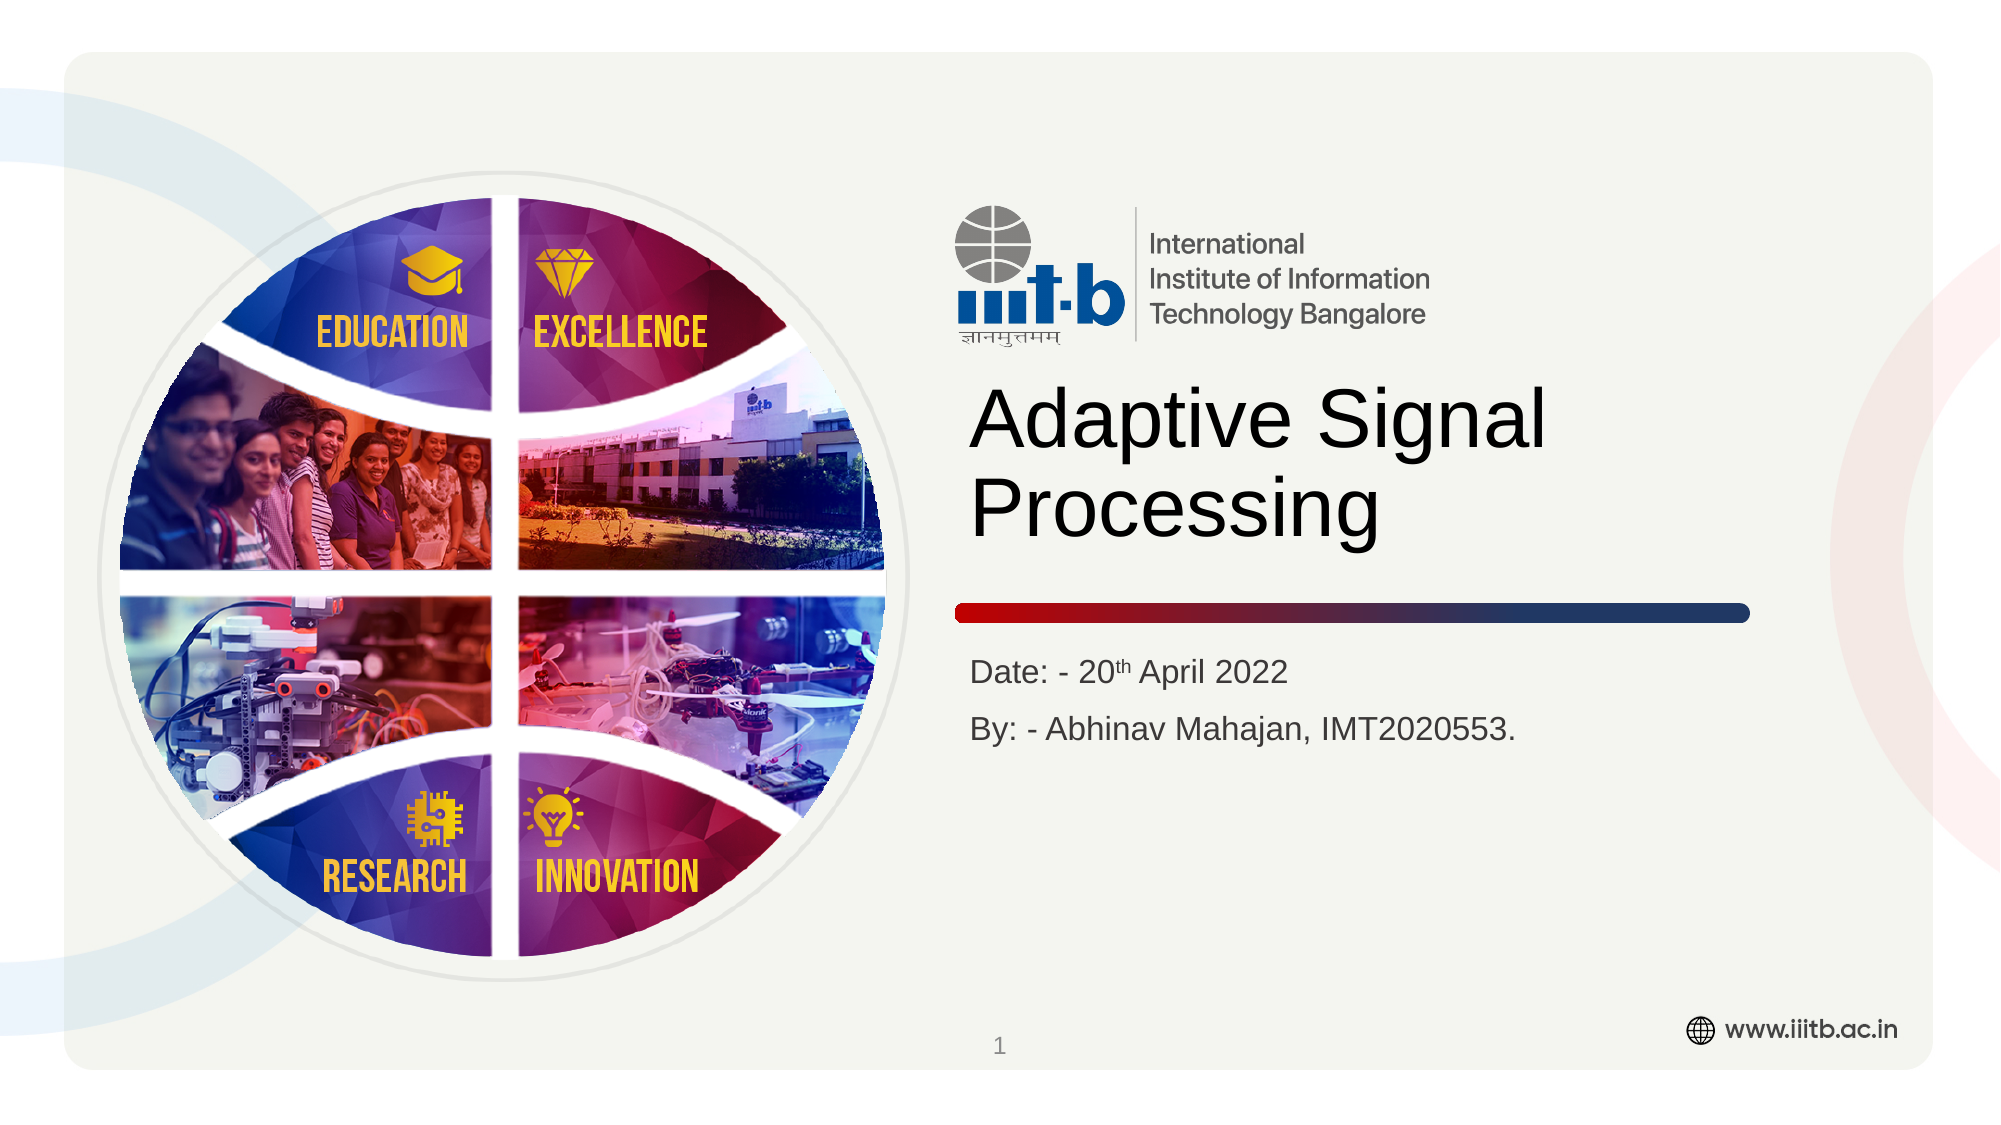

# Adaptive Signal Processing
Date: - 20th April 2022
By: - Abhinav Mahajan, IMT2020553.
1